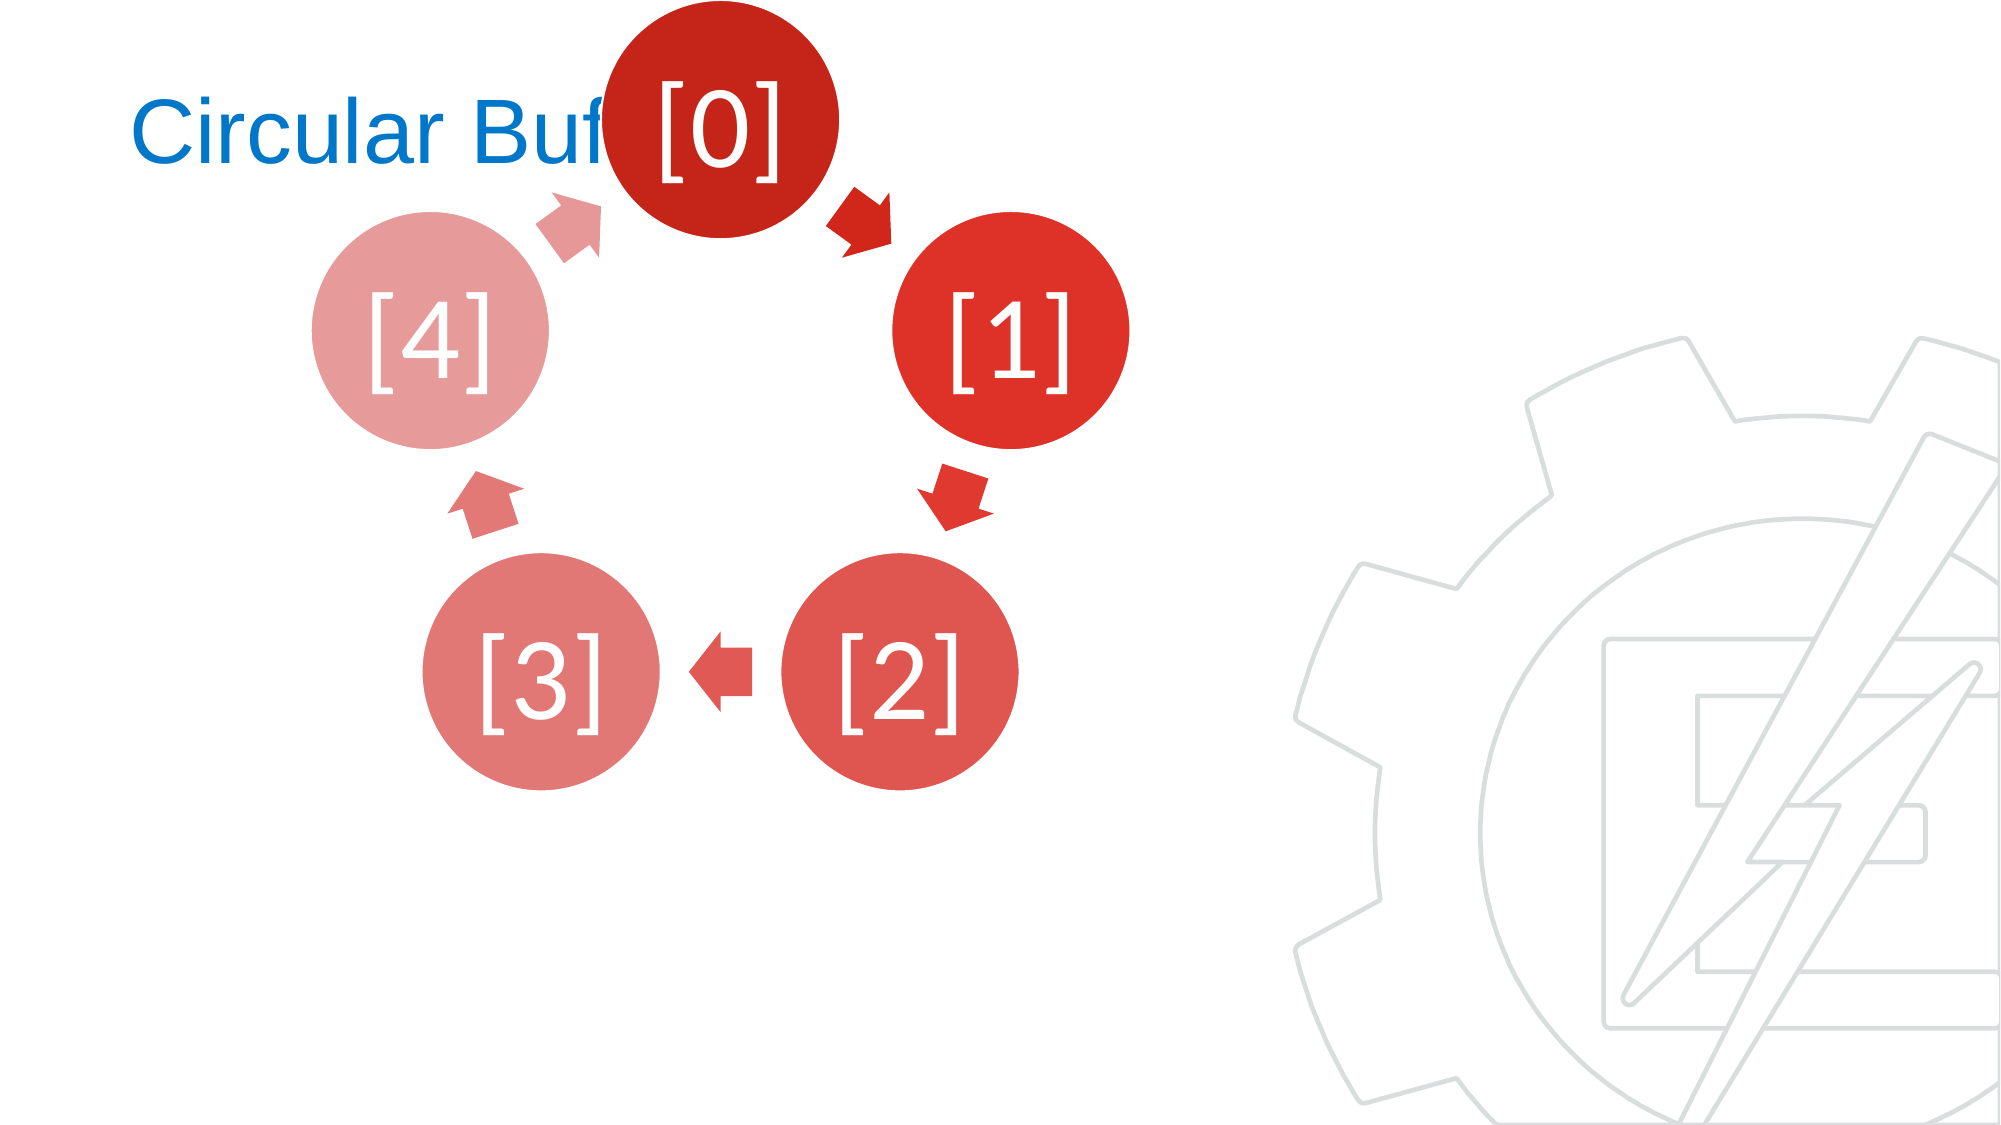

# Circular Buffers
[0]

[1]

[2]

[3]

[4]